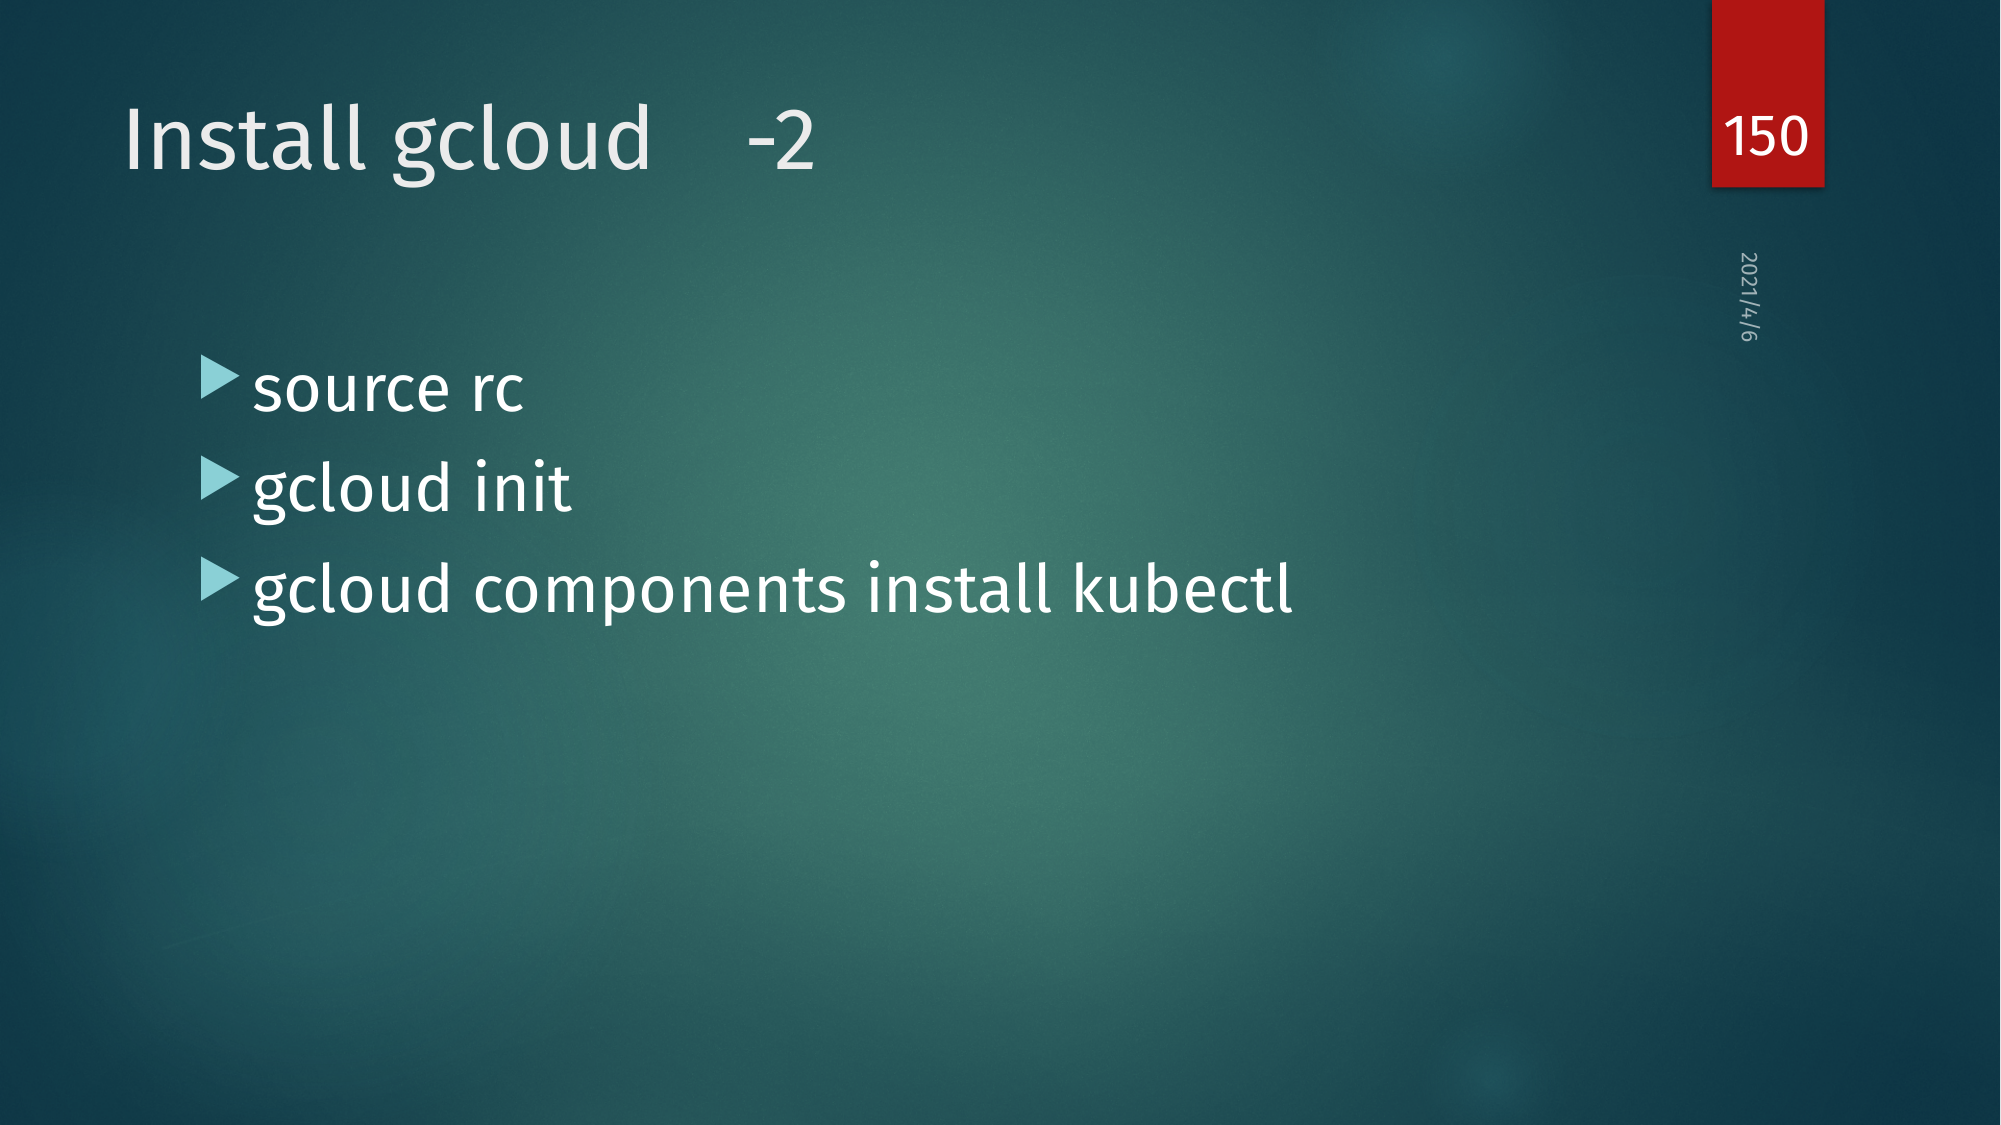

150
# Install gcloud	 -2
2021/4/6
source rc
gcloud init
gcloud components install kubectl